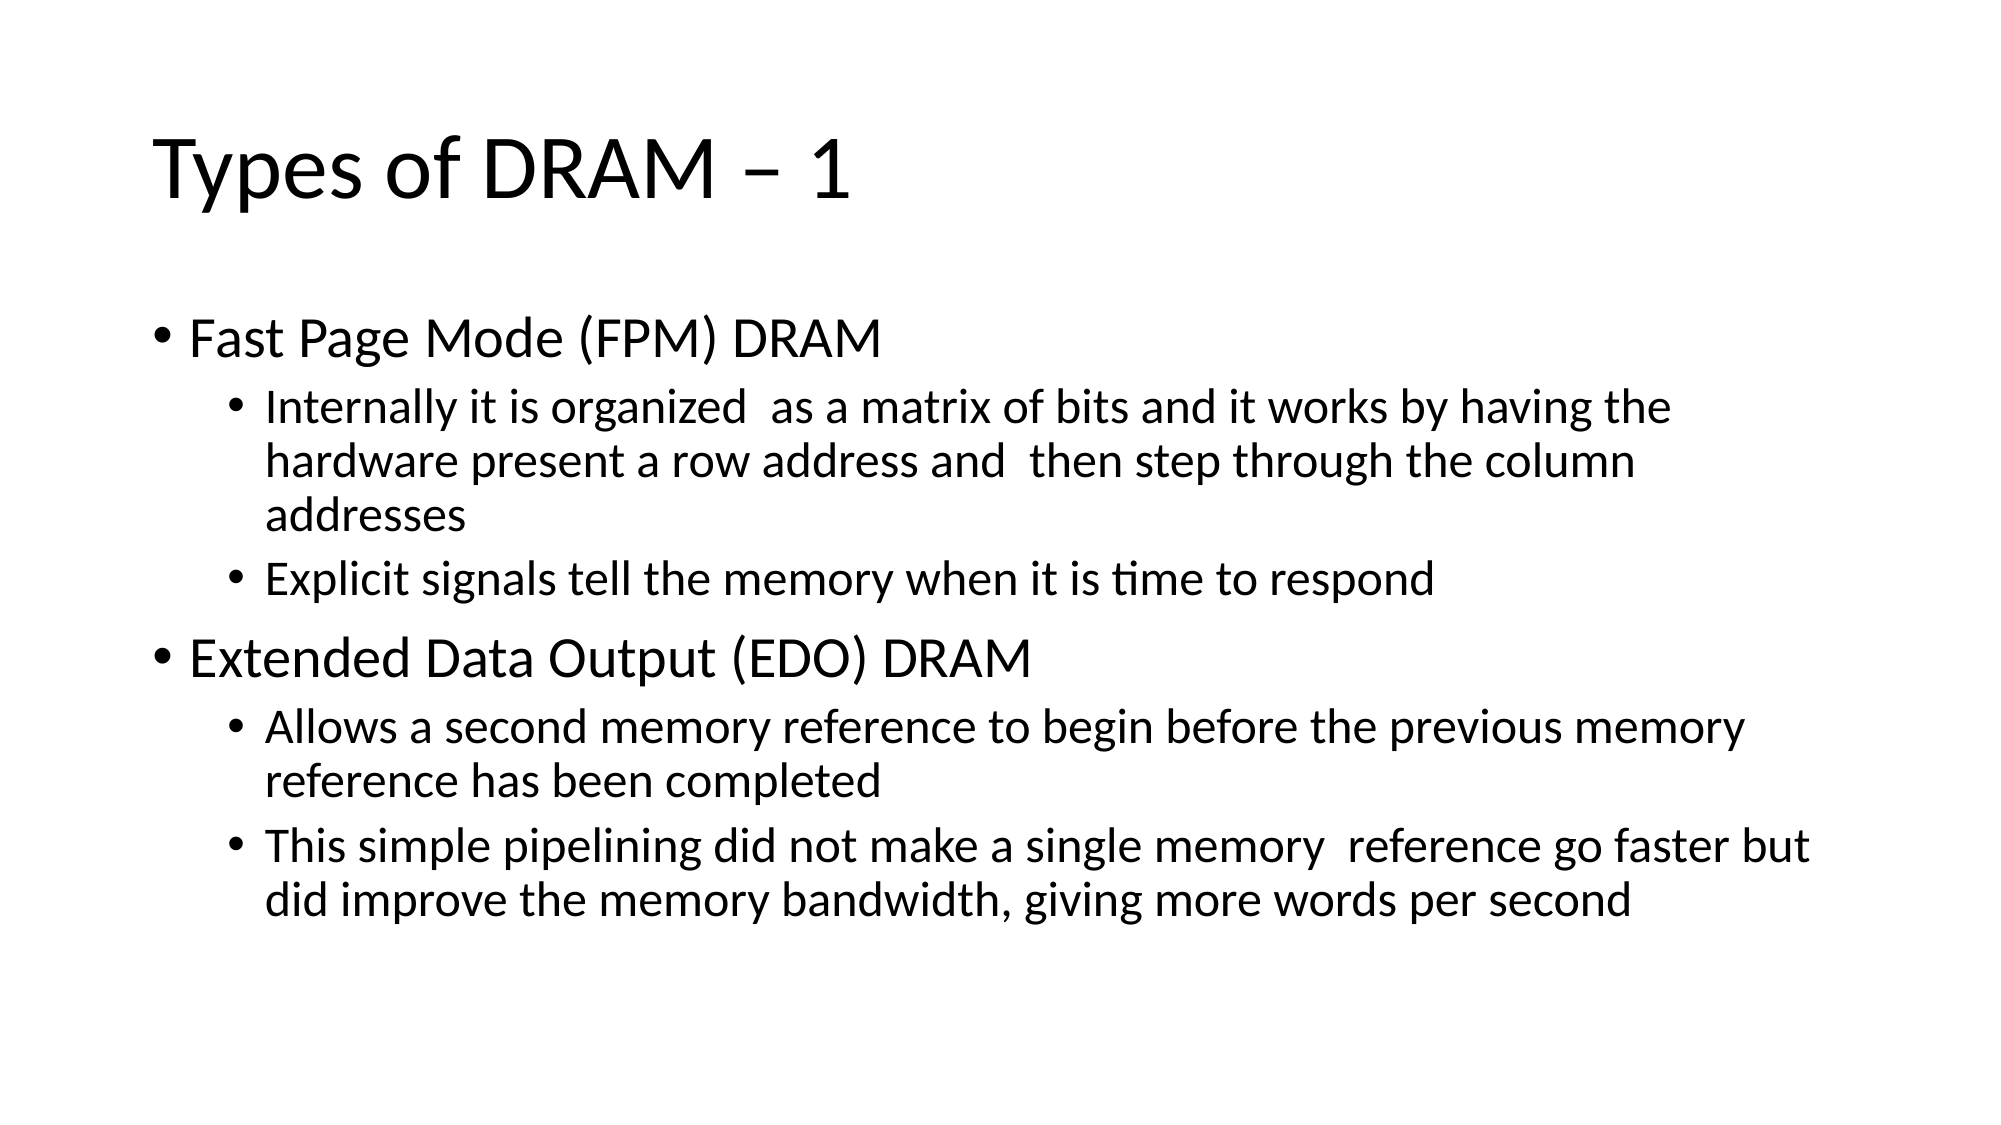

# Types of DRAM – 1
Fast Page Mode (FPM) DRAM
Internally it is organized  as a matrix of bits and it works by having the hardware present a row address and  then step through the column addresses
Explicit signals tell the memory when it is time to respond
Extended Data Output (EDO) DRAM
Allows a second memory reference to begin before the previous memory reference has been completed
This simple pipelining did not make a single memory  reference go faster but did improve the memory bandwidth, giving more words per second